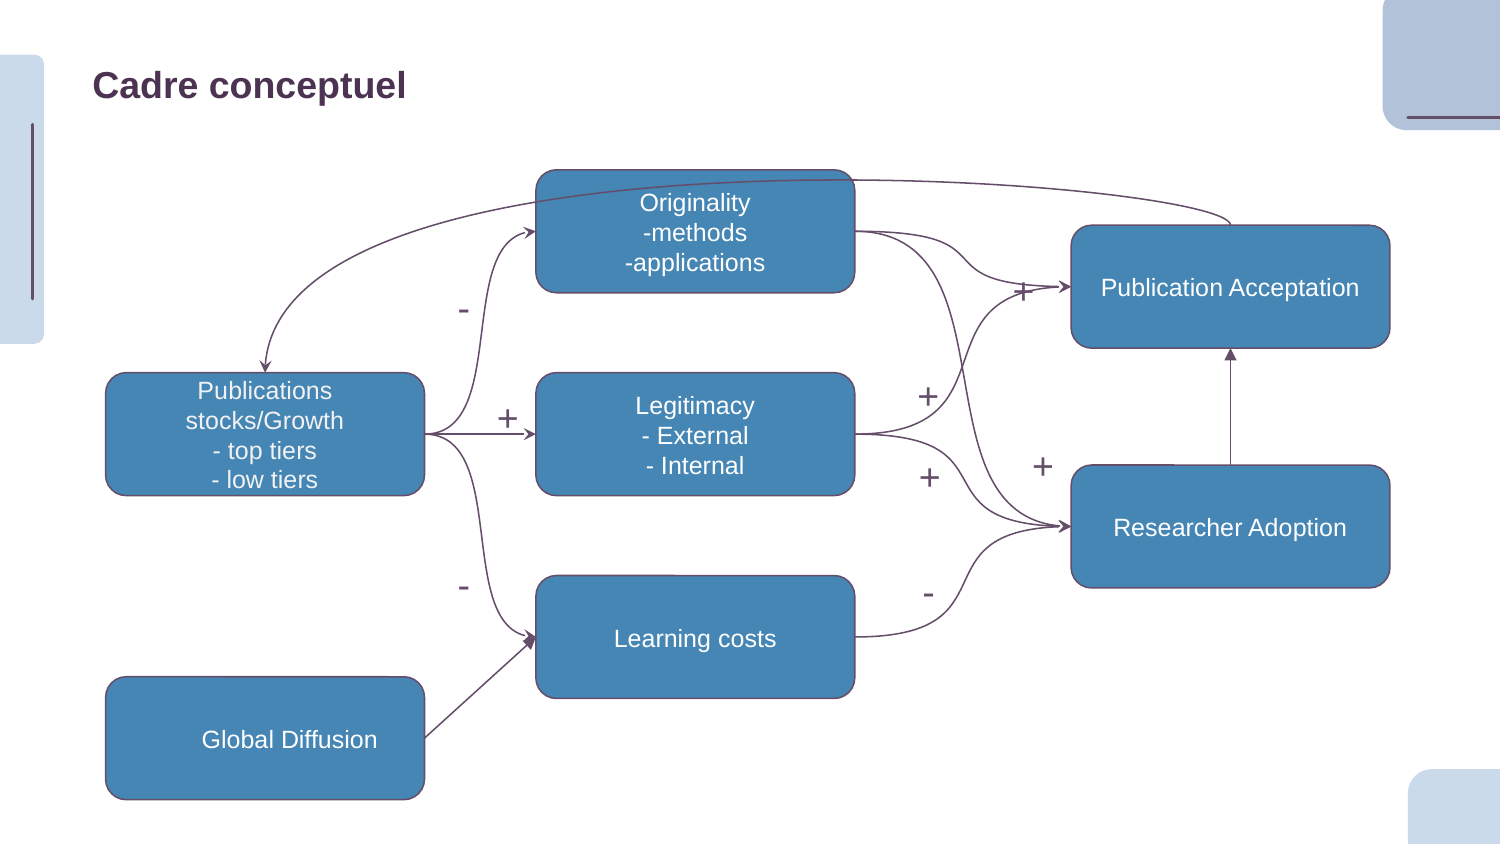

Cadre conceptuel
Originality
-methods
-applications
Publication Acceptation
+
-
+
Legitimacy
- External
- Internal
Publications stocks/Growth
- top tiers
- low tiers
+
+
+
Researcher Adoption
-
-
Learning costs
Global Diffusion